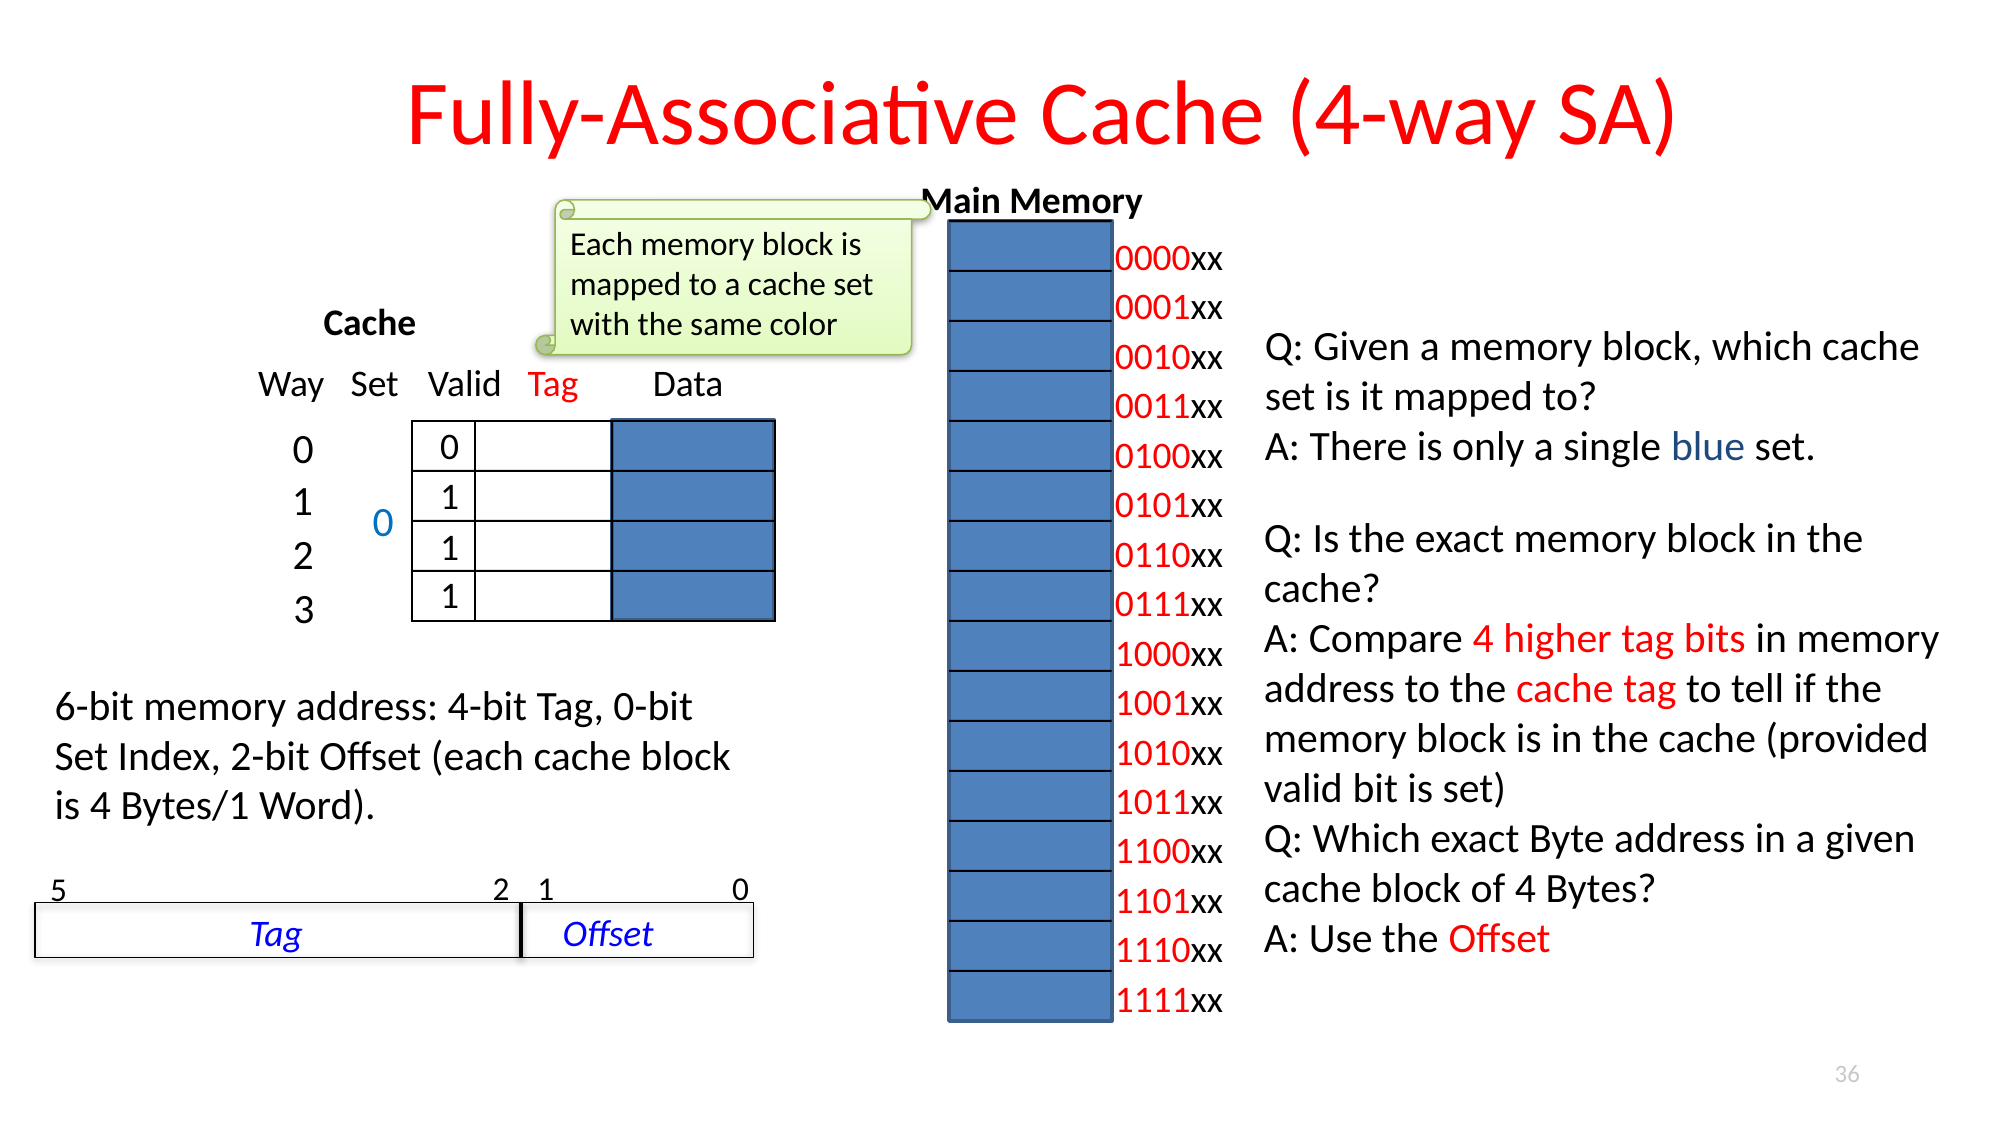

# Fully-Associative Cache (4-way SA)
Main Memory
Each memory block is mapped to a cache set with the same color

0000xx
0001xx
0010xx
0011xx
0100xx
0101xx
0110xx
0111xx
1000xx
1001xx
1010xx
1011xx
1100xx
1101xx
1110xx
1111xx

Cache
Q: Given a memory block, which cache set is it mapped to?
A: There is only a single blue set.

Way
Set
Valid
Tag
Data

0
0

1
1

0
Q: Is the exact memory block in the cache?
A: Compare 4 higher tag bits in memory address to the cache tag to tell if the memory block is in the cache (provided valid bit is set)
Q: Which exact Byte address in a given cache block of 4 Bytes?
A: Use the Offset
1
2

1

3

6-bit memory address: 4-bit Tag, 0-bit Set Index, 2-bit Offset (each cache block is 4 Bytes/1 Word).

0
5
2
1

Tag
Offset

36